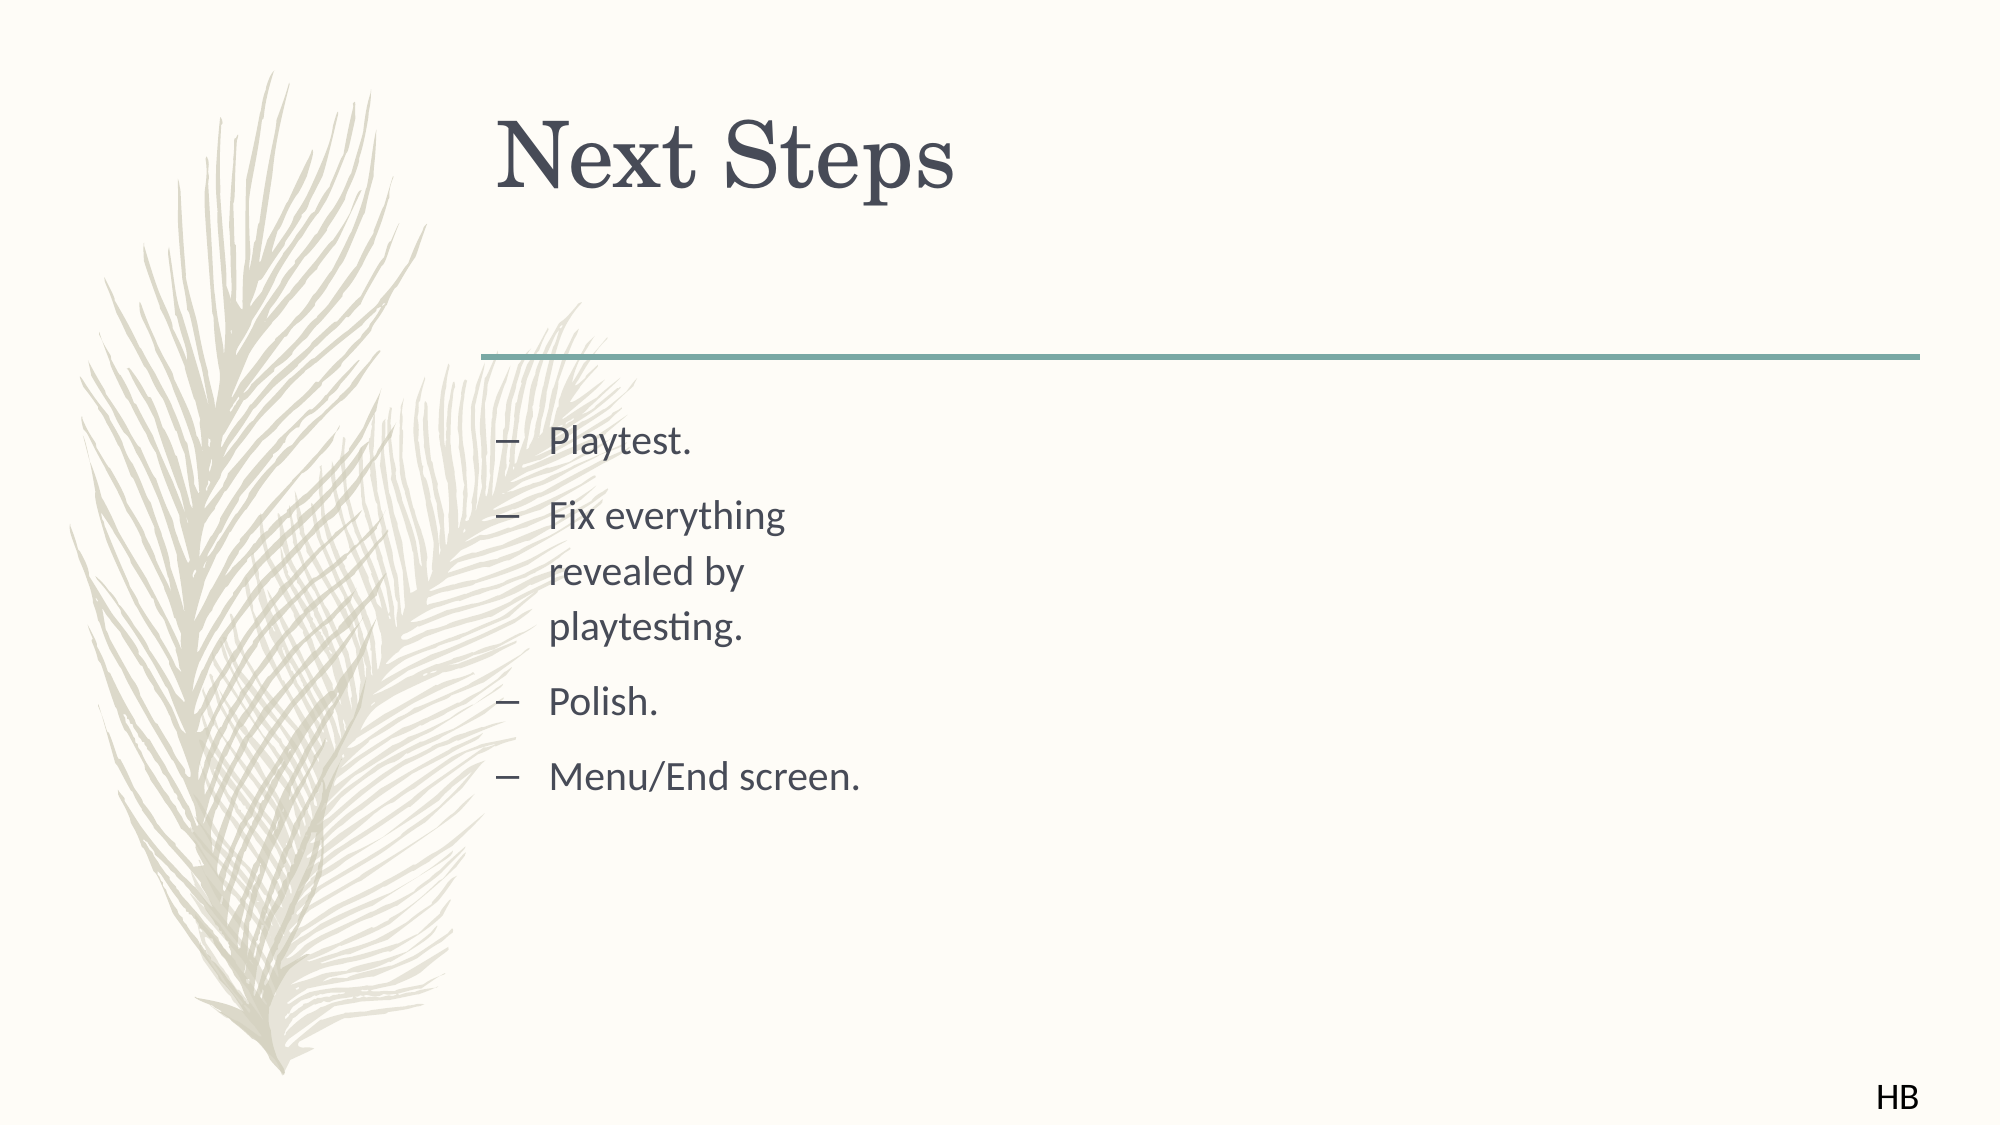

# Next Steps
Playtest.
Fix everything revealed by playtesting.
Polish.
Menu/End screen.

HB